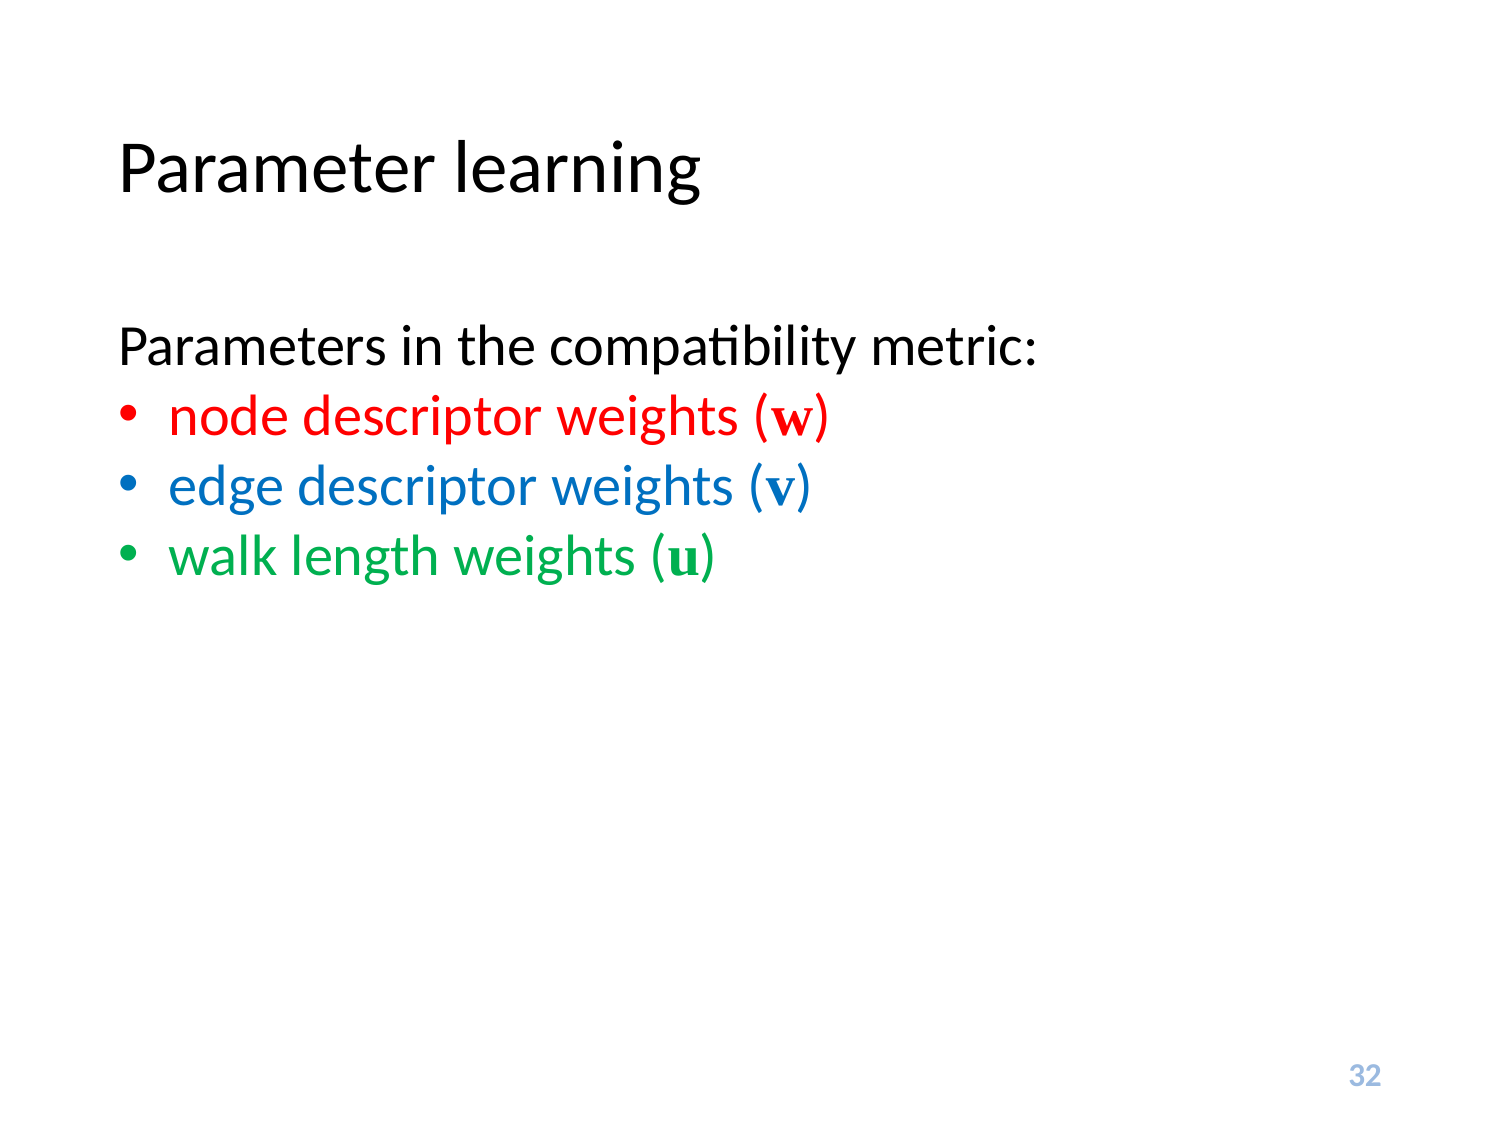

# Parameter learning
Parameters in the compatibility metric:
 node descriptor weights (w)
 edge descriptor weights (v)
 walk length weights (u)
32